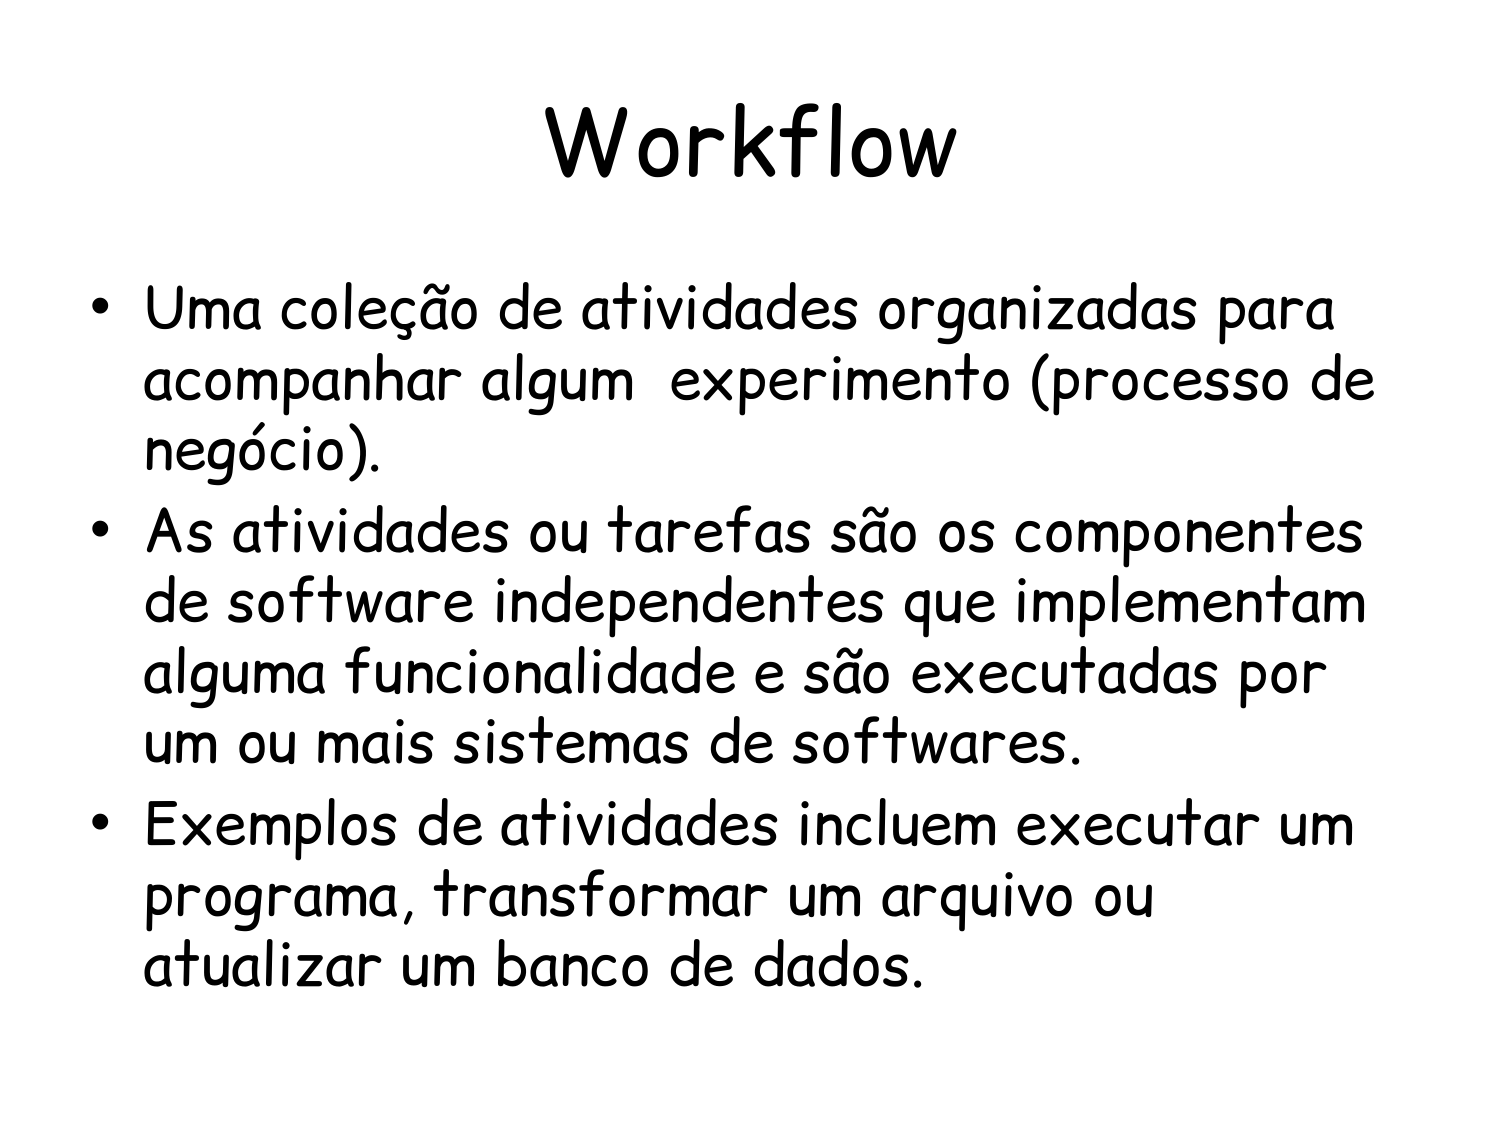

# Workflow
Uma coleção de atividades organizadas para acompanhar algum  experimento (processo de negócio).
As atividades ou tarefas são os componentes de software independentes que implementam alguma funcionalidade e são executadas por um ou mais sistemas de softwares.
Exemplos de atividades incluem executar um programa, transformar um arquivo ou atualizar um banco de dados.